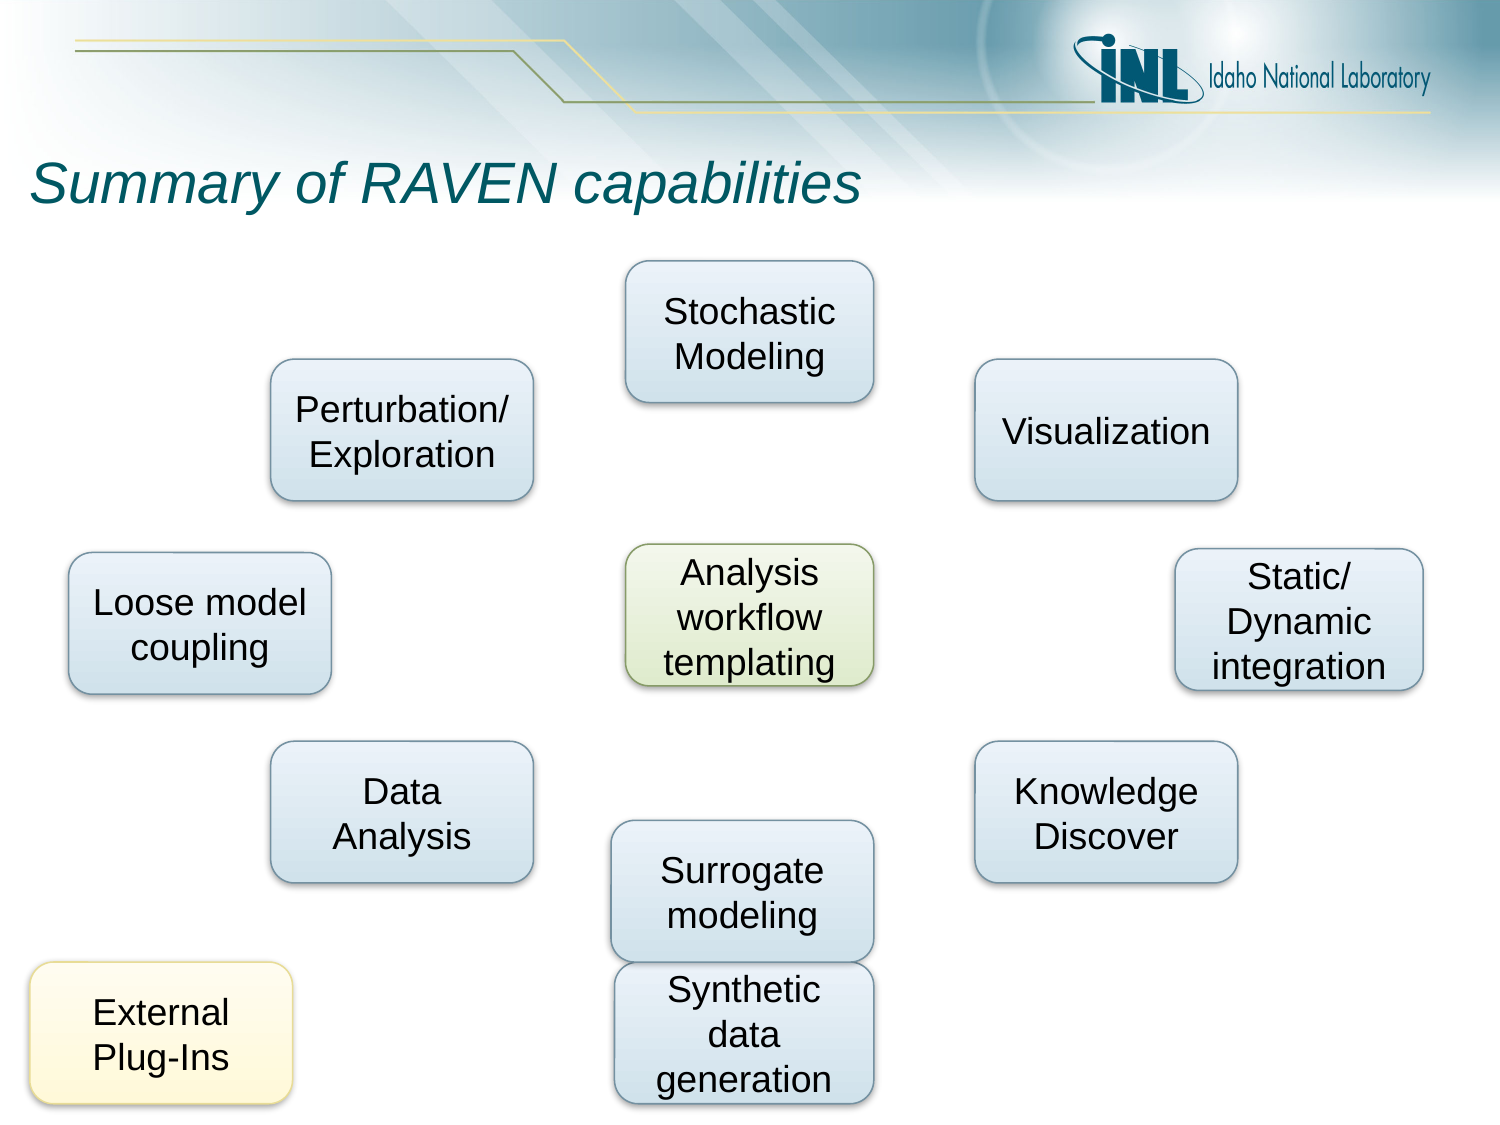

# Summary of RAVEN capabilities
Stochastic Modeling
Perturbation/Exploration
Visualization
Analysis workflow templating
Static/Dynamic integration
Loose model coupling
Data Analysis
Knowledge Discover
Surrogate modeling
External Plug-Ins
Synthetic data generation